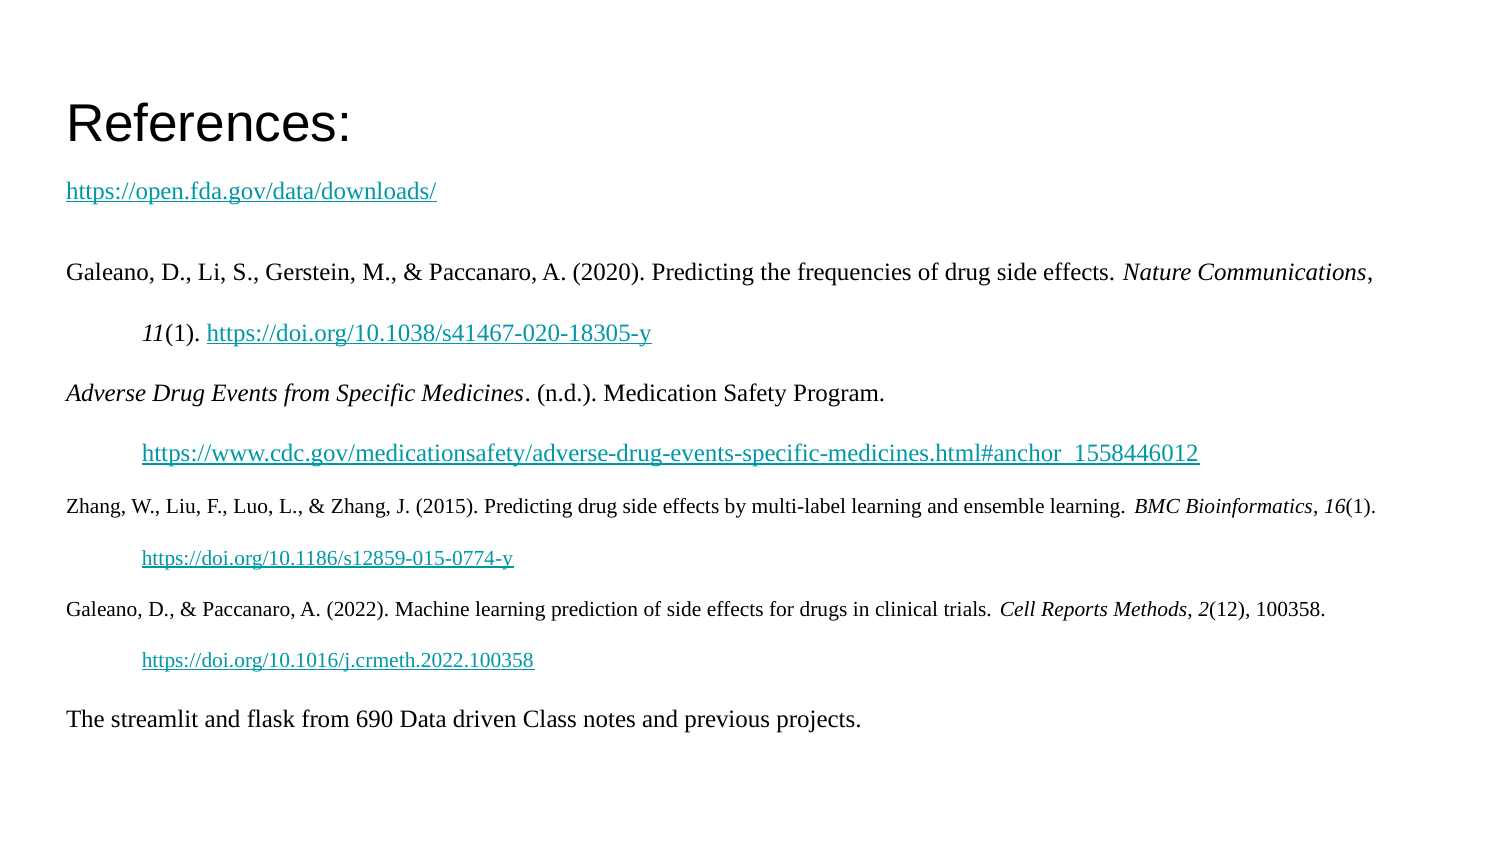

# References:

https://open.fda.gov/data/downloads/
Galeano, D., Li, S., Gerstein, M., & Paccanaro, A. (2020). Predicting the frequencies of drug side effects. Nature Communications, 11(1). https://doi.org/10.1038/s41467-020-18305-y
Adverse Drug Events from Specific Medicines. (n.d.). Medication Safety Program. https://www.cdc.gov/medicationsafety/adverse-drug-events-specific-medicines.html#anchor_1558446012
Zhang, W., Liu, F., Luo, L., & Zhang, J. (2015). Predicting drug side effects by multi-label learning and ensemble learning. BMC Bioinformatics, 16(1). https://doi.org/10.1186/s12859-015-0774-y
Galeano, D., & Paccanaro, A. (2022). Machine learning prediction of side effects for drugs in clinical trials. Cell Reports Methods, 2(12), 100358. https://doi.org/10.1016/j.crmeth.2022.100358
The streamlit and flask from 690 Data driven Class notes and previous projects.